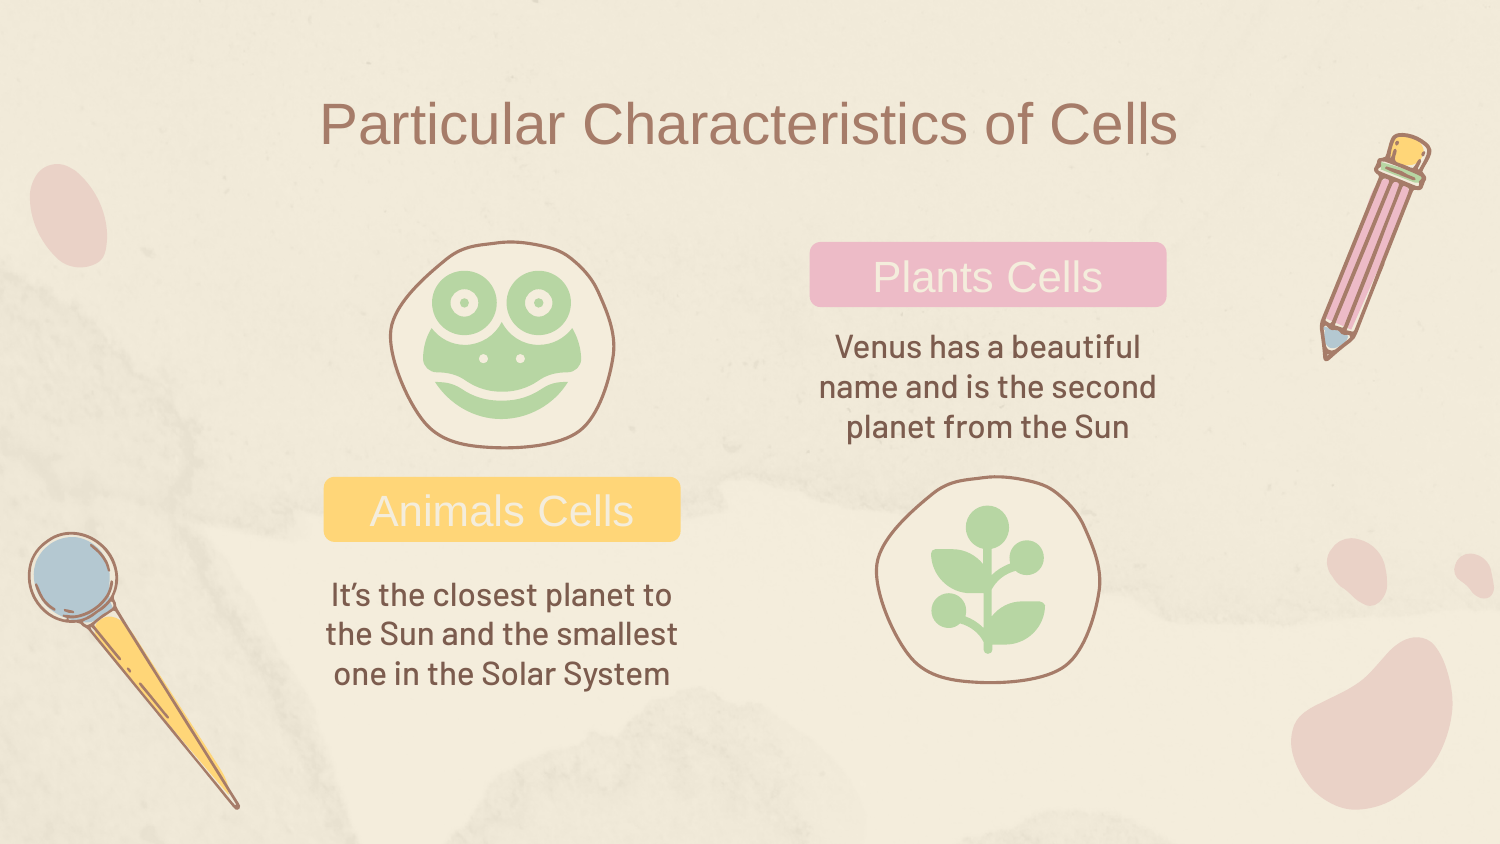

Particular Characteristics of Cells

Plants Cells

Venus has a beautiful name and is the second planet from the Sun

# Animals Cells

It’s the closest planet to the Sun and the smallest one in the Solar System